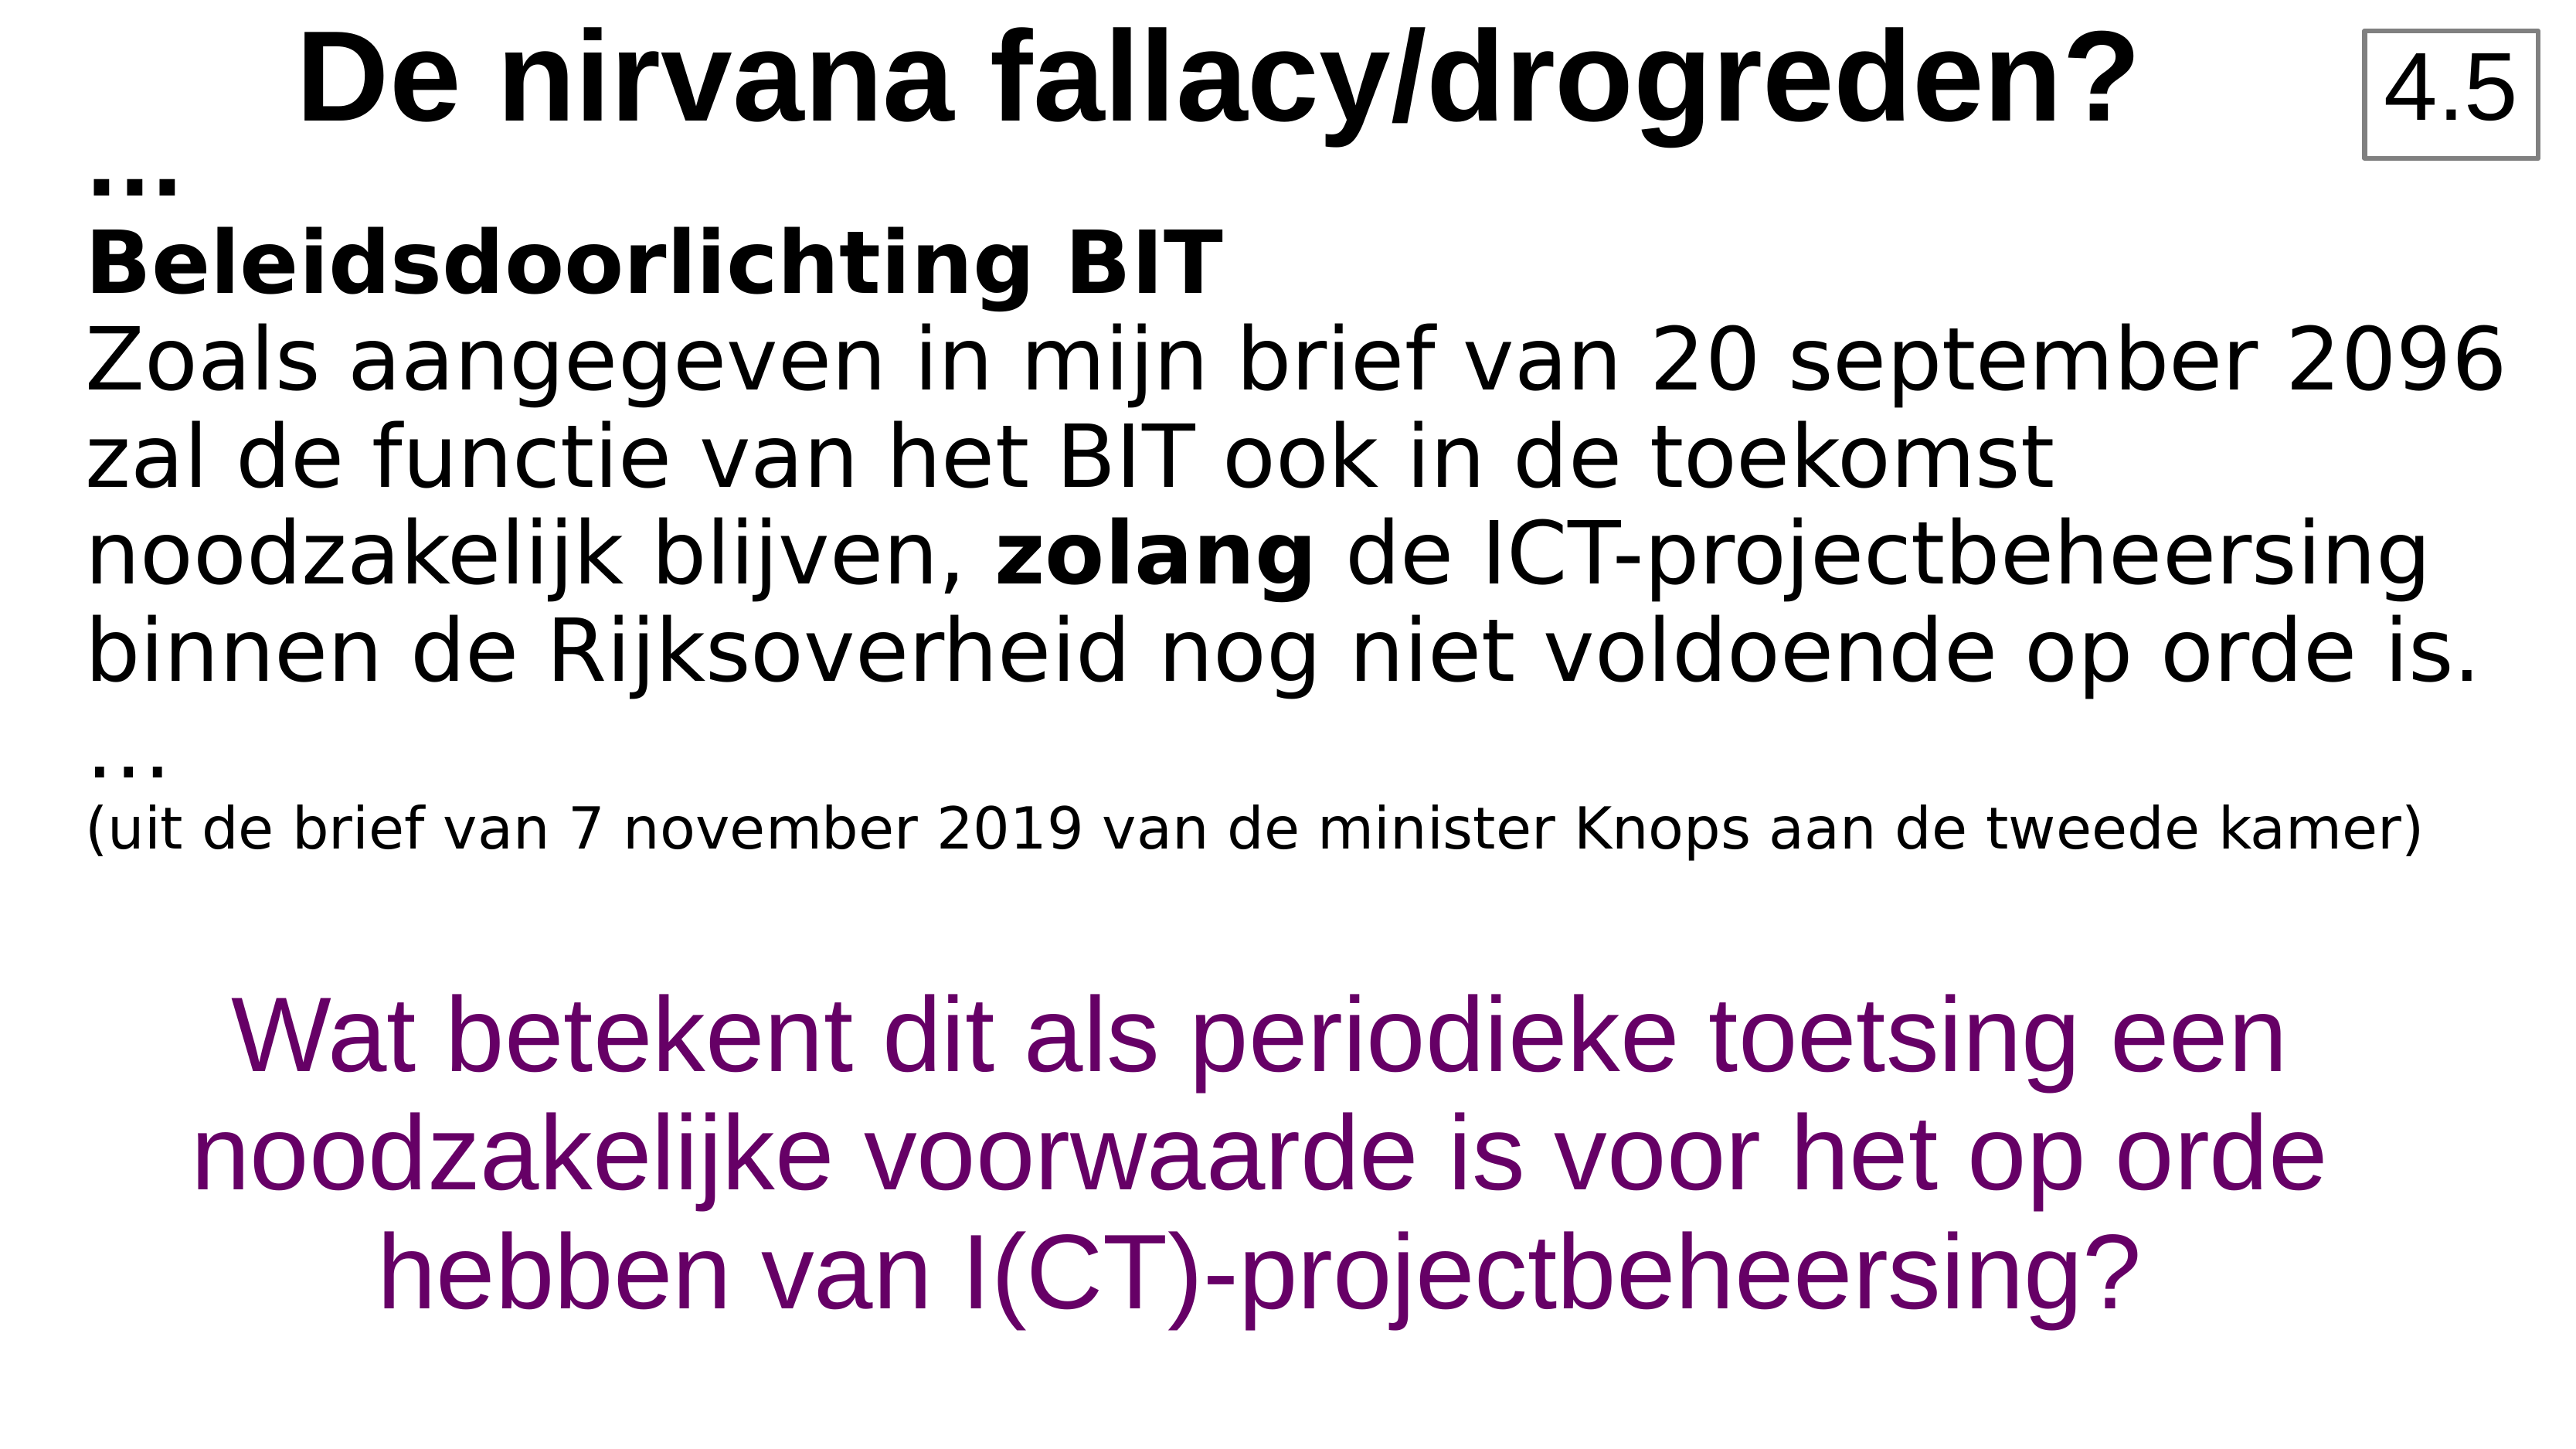

De nirvana fallacy/drogreden?
4.5

...
Beleidsdoorlichting BIT
Zoals aangegeven in mijn brief van 20 september 2096 zal de functie van het BIT ook in de toekomst noodzakelijk blijven, zolang de ICT-projectbeheersing binnen de Rijksoverheid nog niet voldoende op orde is.
…
(uit de brief van 7 november 2019 van de minister Knops aan de tweede kamer)

Wat betekent dit als periodieke toetsing een noodzakelijke voorwaarde is voor het op orde hebben van I(CT)-projectbeheersing?